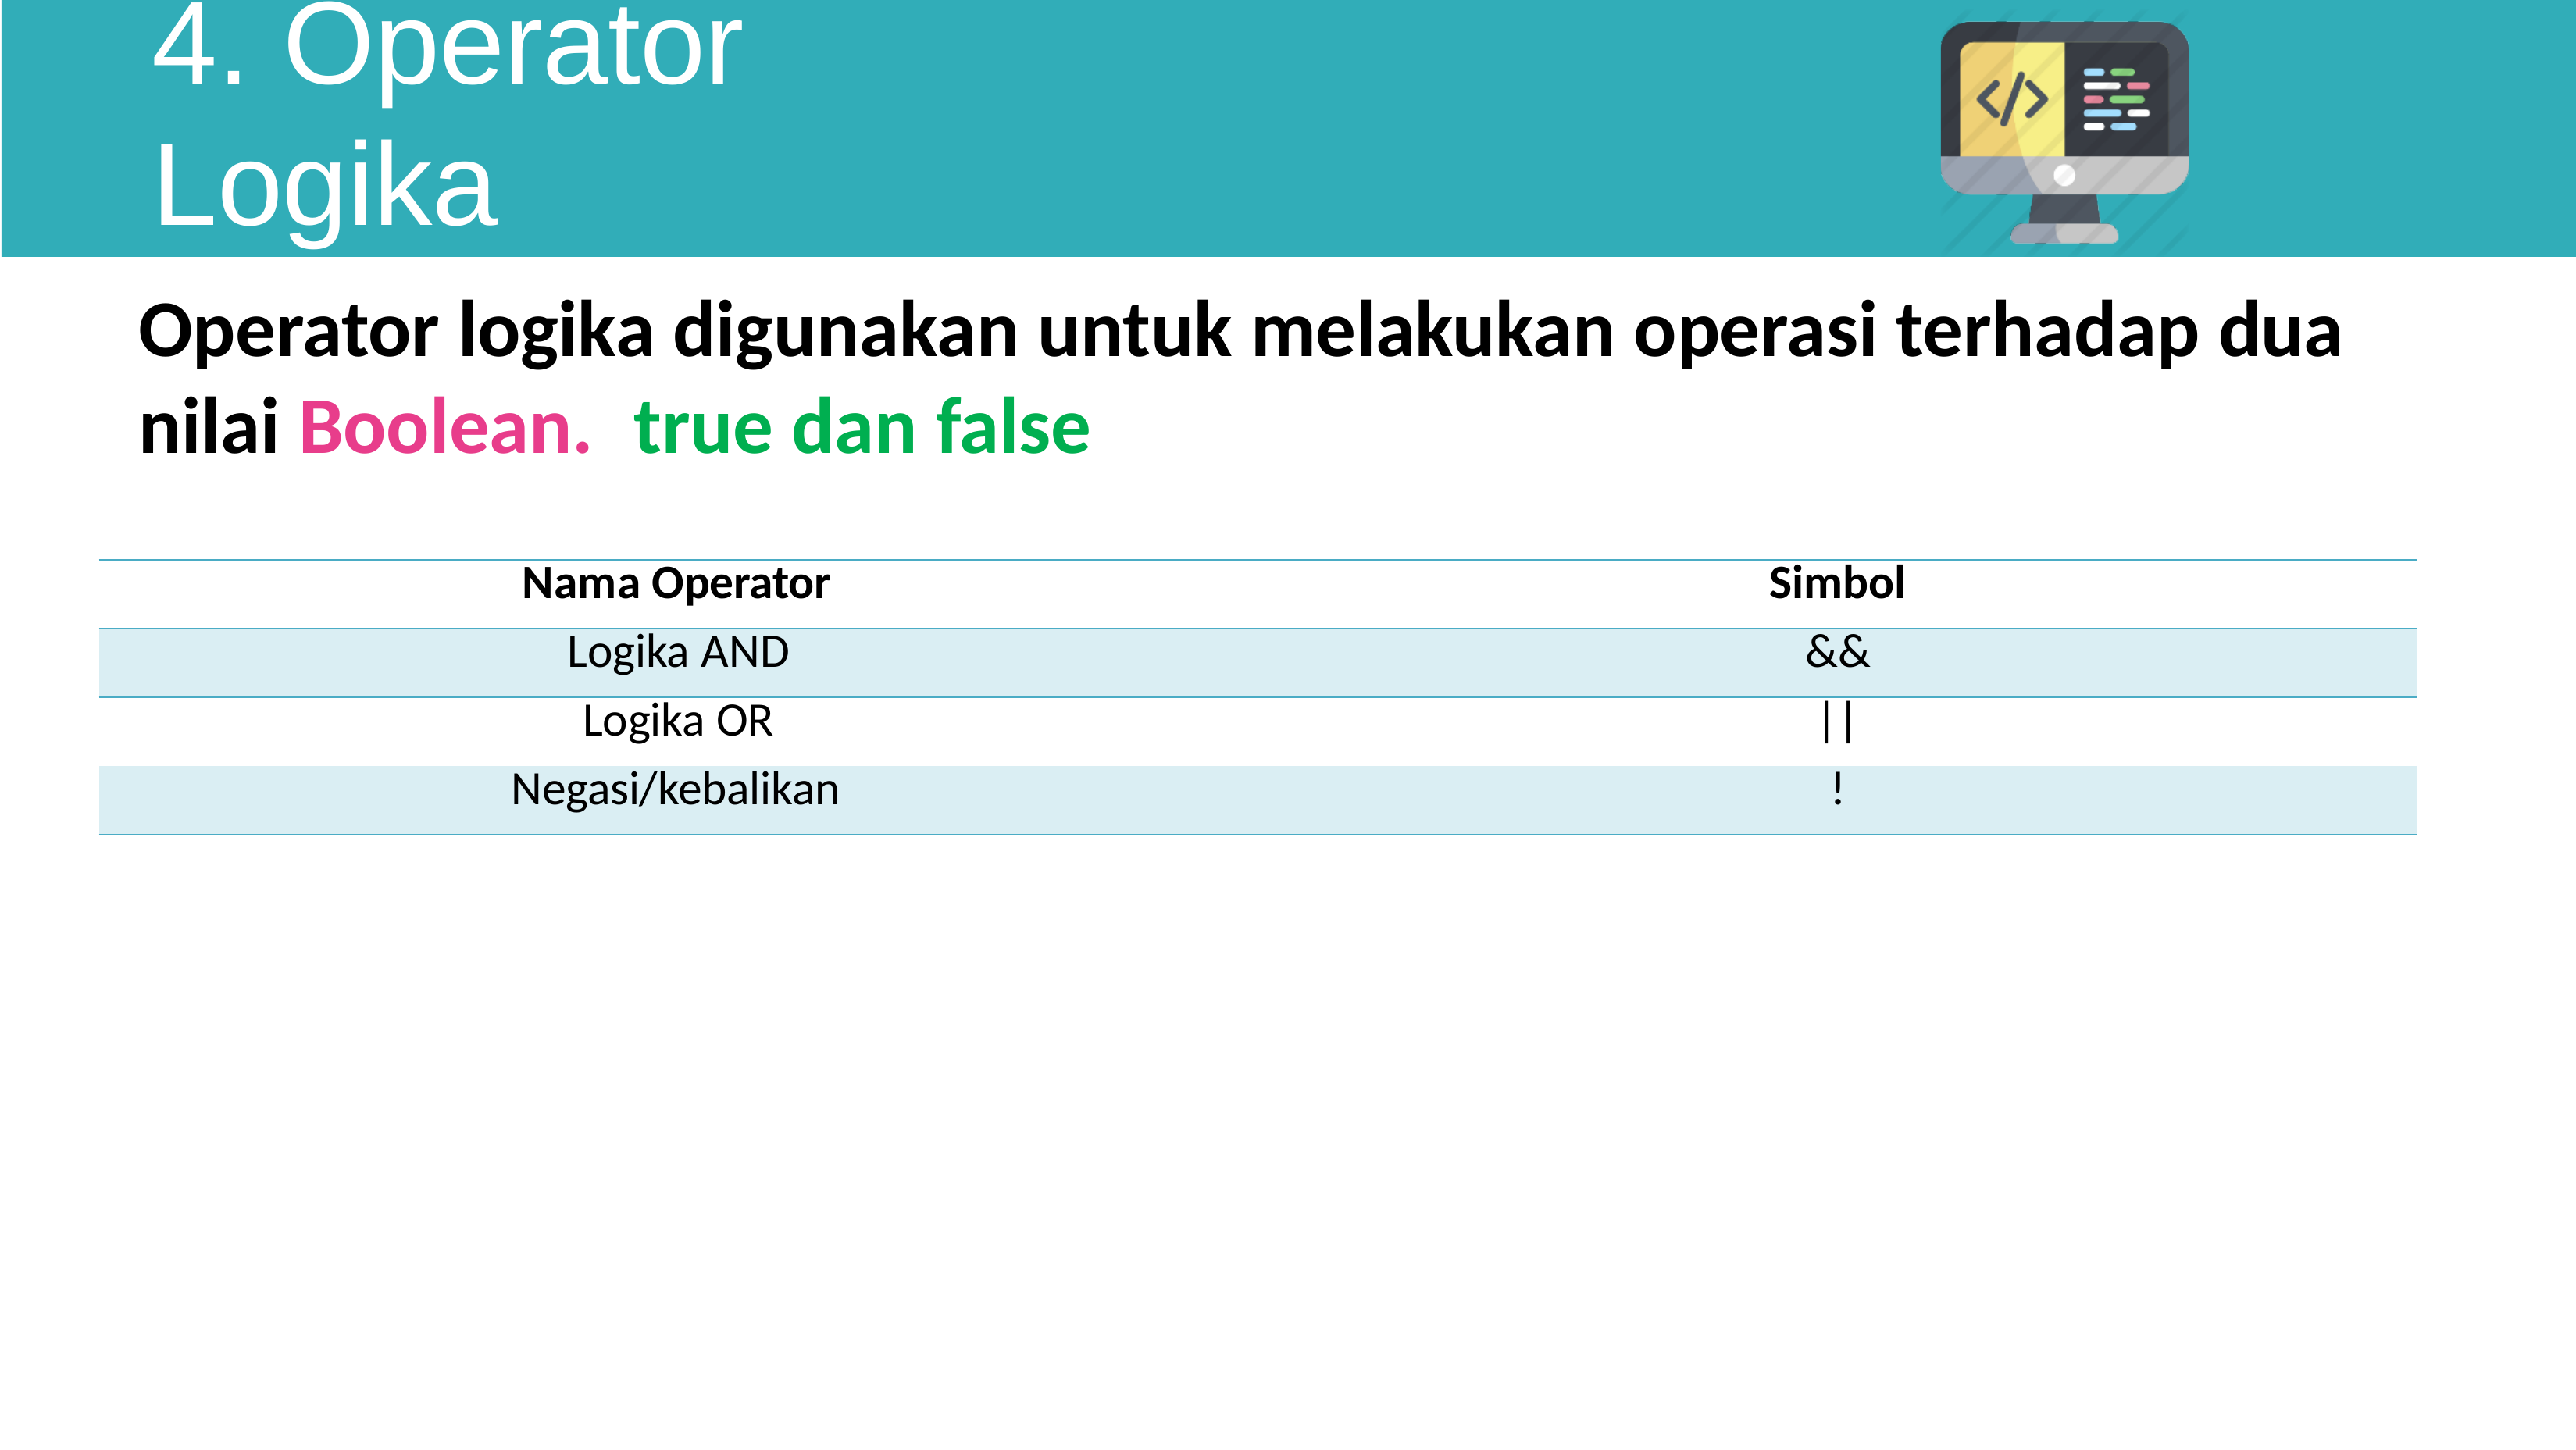

# 4. Operator Logika
Operator logika digunakan untuk melakukan operasi terhadap dua  nilai Boolean.	true dan false
| Nama Operator | Simbol |
| --- | --- |
| Logika AND | && |
| Logika OR | || |
| Negasi/kebalikan | ! |